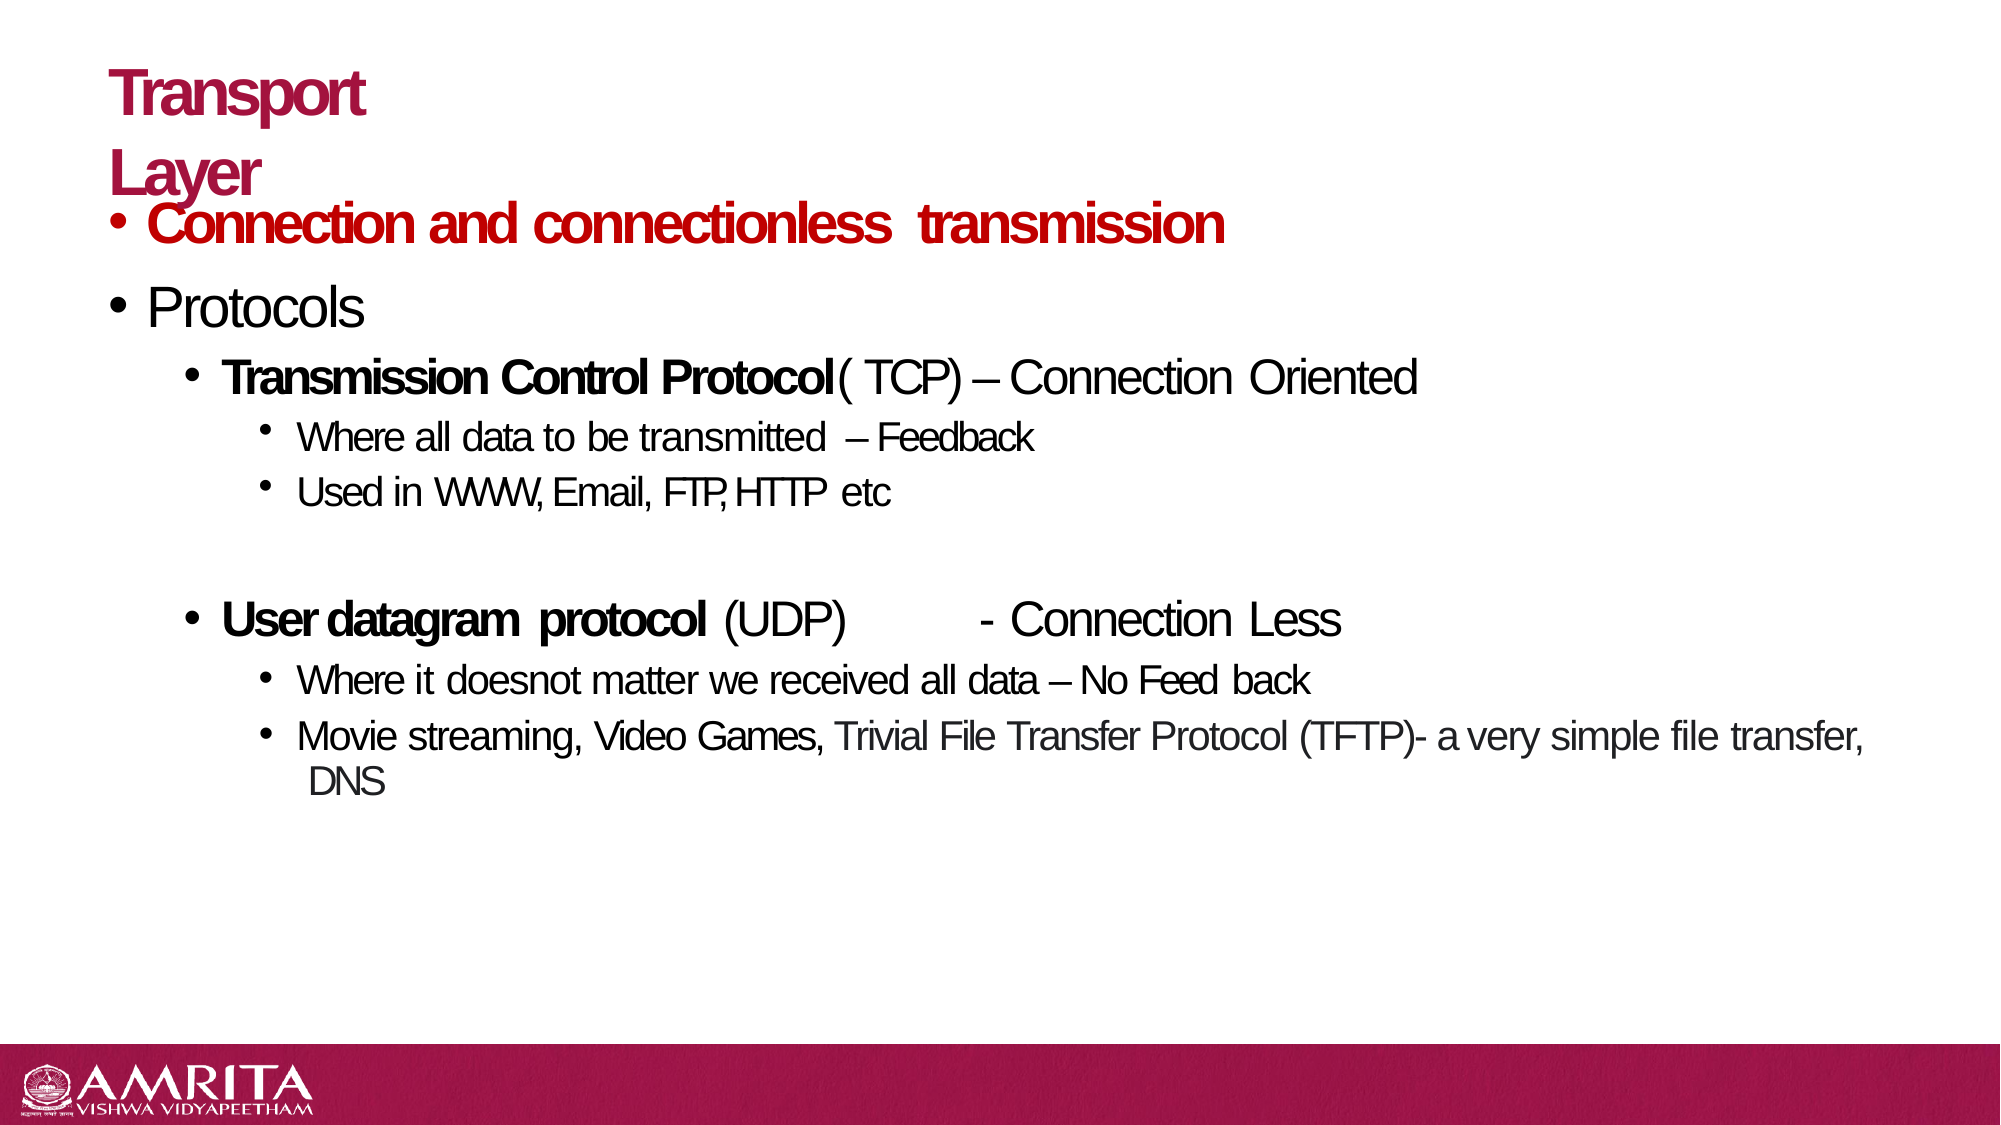

# Transport Layer
Connection and connectionless transmission
Protocols
Transmission Control Protocol( TCP) – Connection Oriented
Where all data to be transmitted – Feedback
Used in WWW, Email, FTP, HTTP etc

User datagram protocol (UDP)	- Connection Less
Where it doesnot matter we received all data – No Feed back
Movie streaming, Video Games, Trivial File Transfer Protocol (TFTP)- a very simple file transfer,  DNS